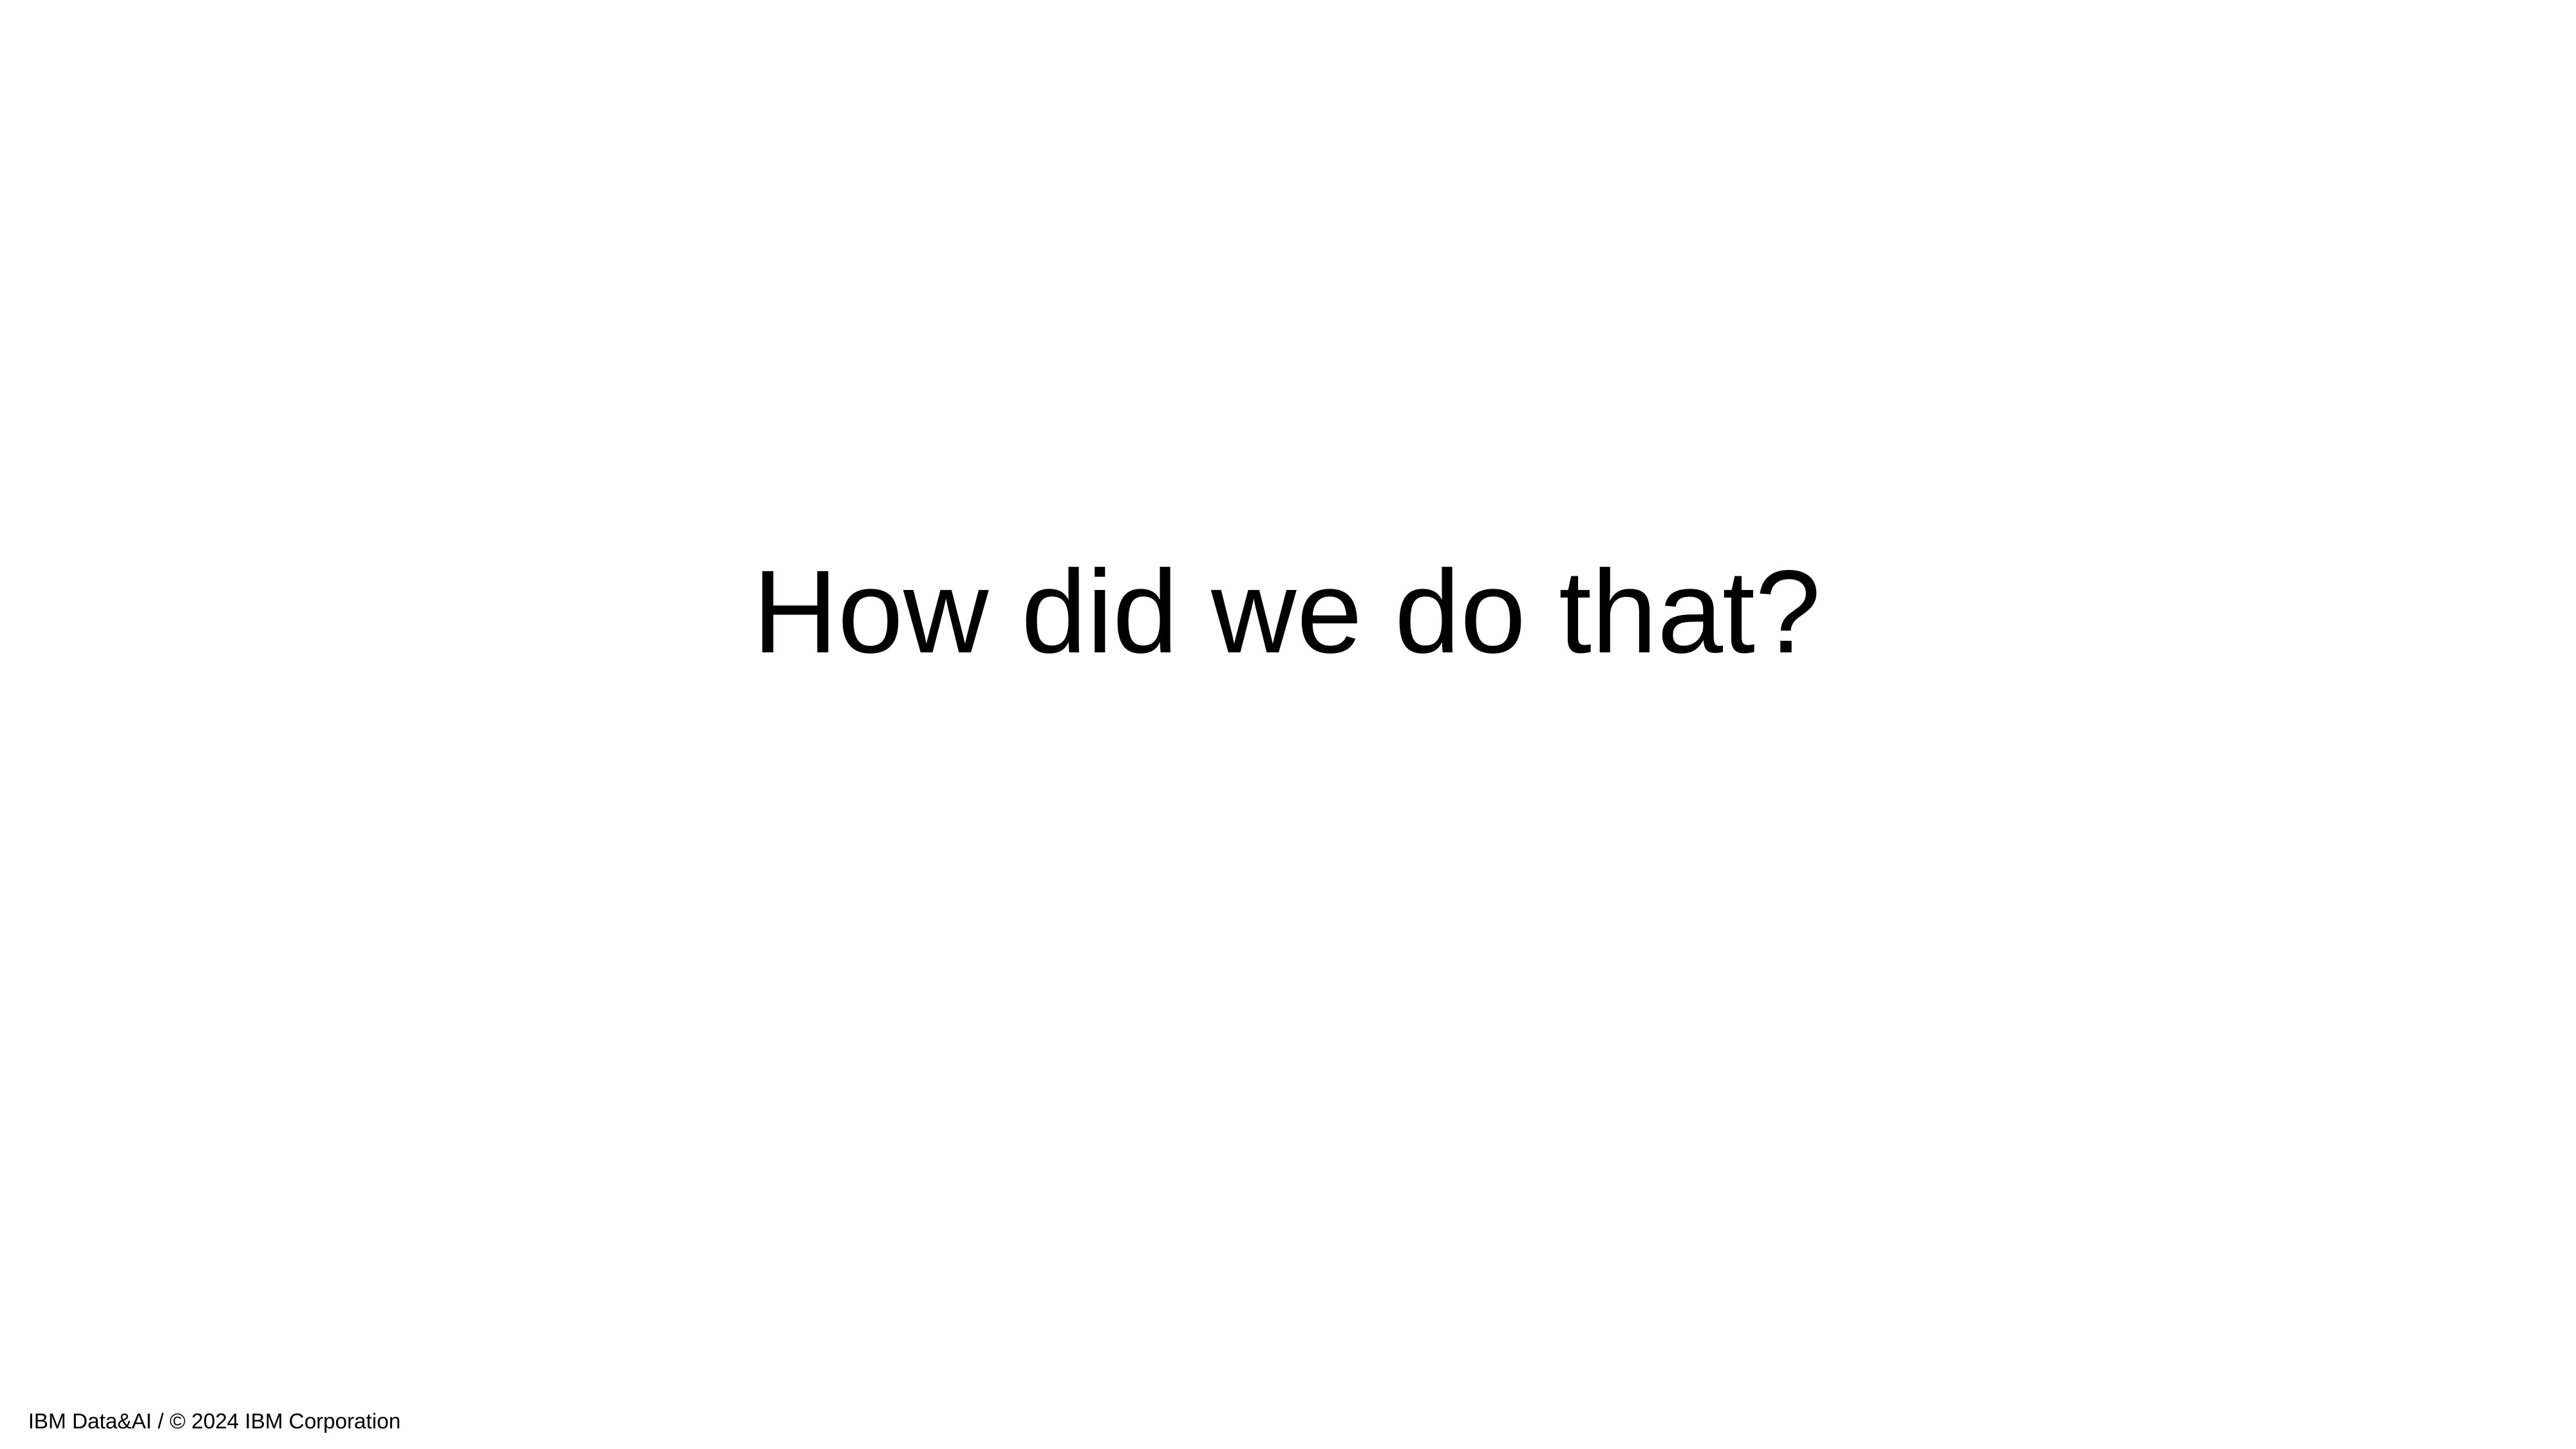

How did we do that?

IBM Data&AI / © 2024 IBM Corporation